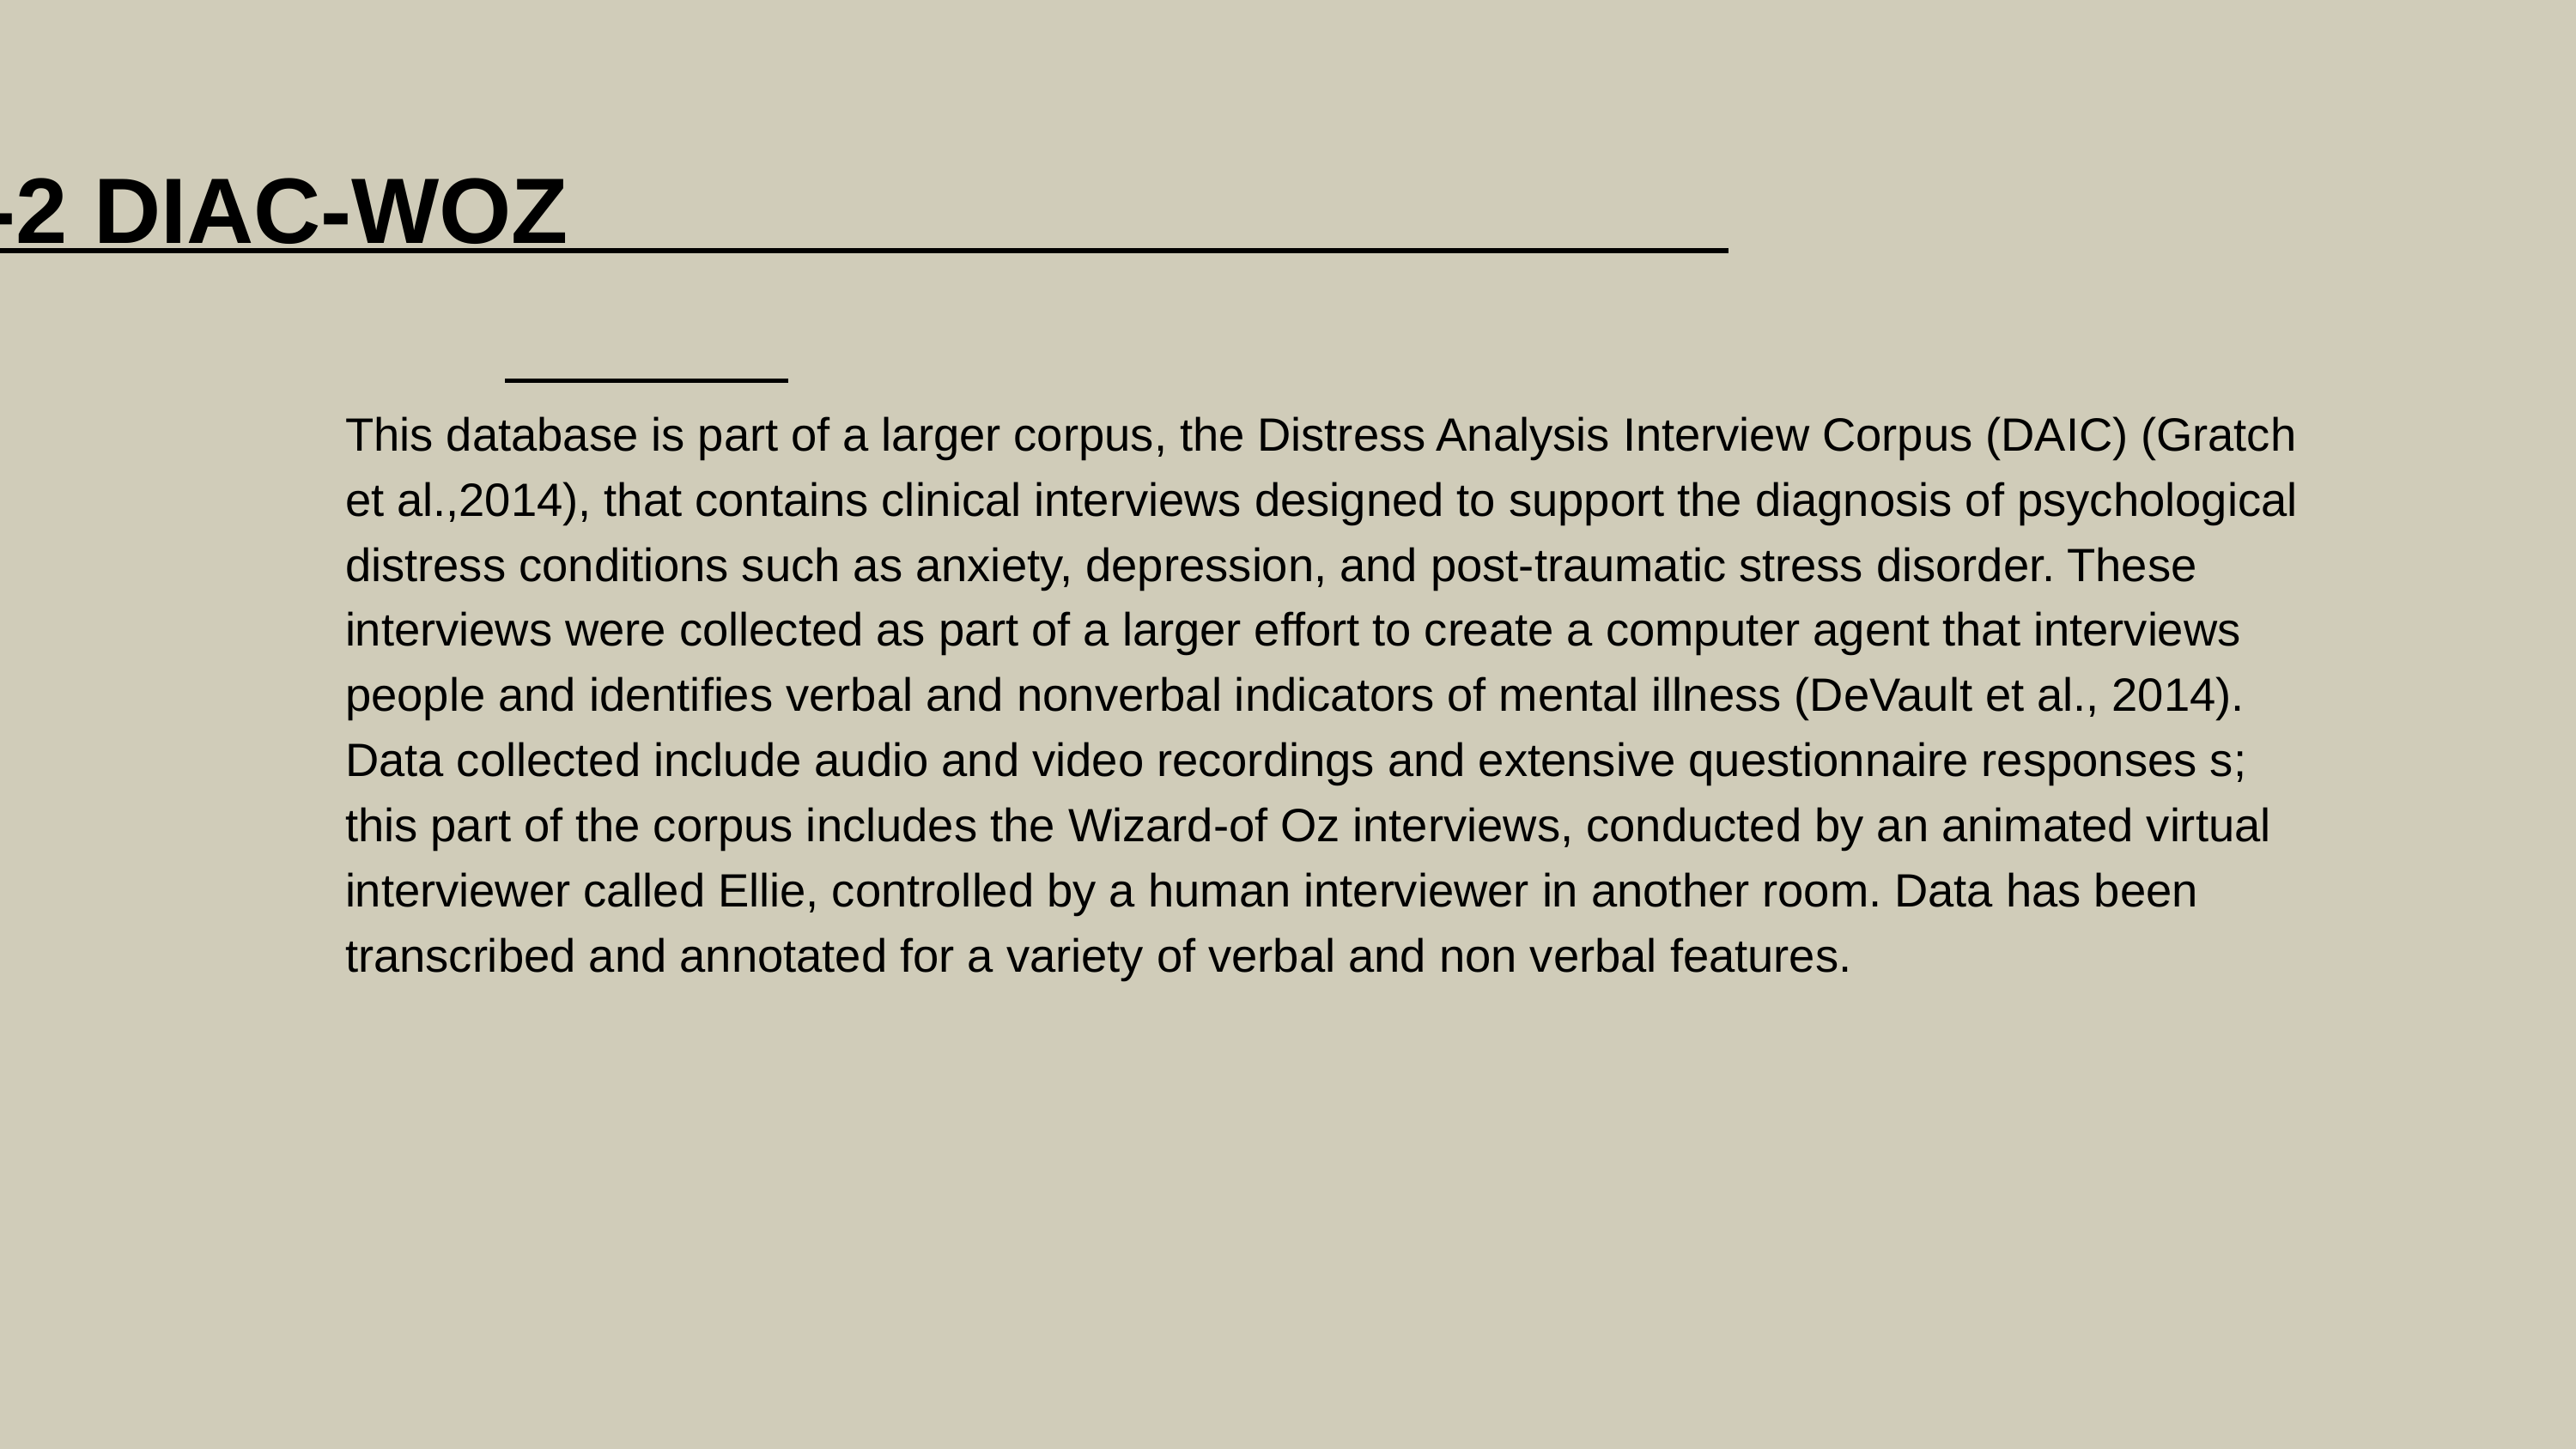

DATASET-2 DIAC-WOZ
This database is part of a larger corpus, the Distress Analysis Interview Corpus (DAIC) (Gratch et al.,2014), that contains clinical interviews designed to support the diagnosis of psychological distress conditions such as anxiety, depression, and post-traumatic stress disorder. These interviews were collected as part of a larger effort to create a computer agent that interviews people and identifies verbal and nonverbal indicators of mental illness (DeVault et al., 2014). Data collected include audio and video recordings and extensive questionnaire responses s; this part of the corpus includes the Wizard-of Oz interviews, conducted by an animated virtual interviewer called Ellie, controlled by a human interviewer in another room. Data has been transcribed and annotated for a variety of verbal and non verbal features.